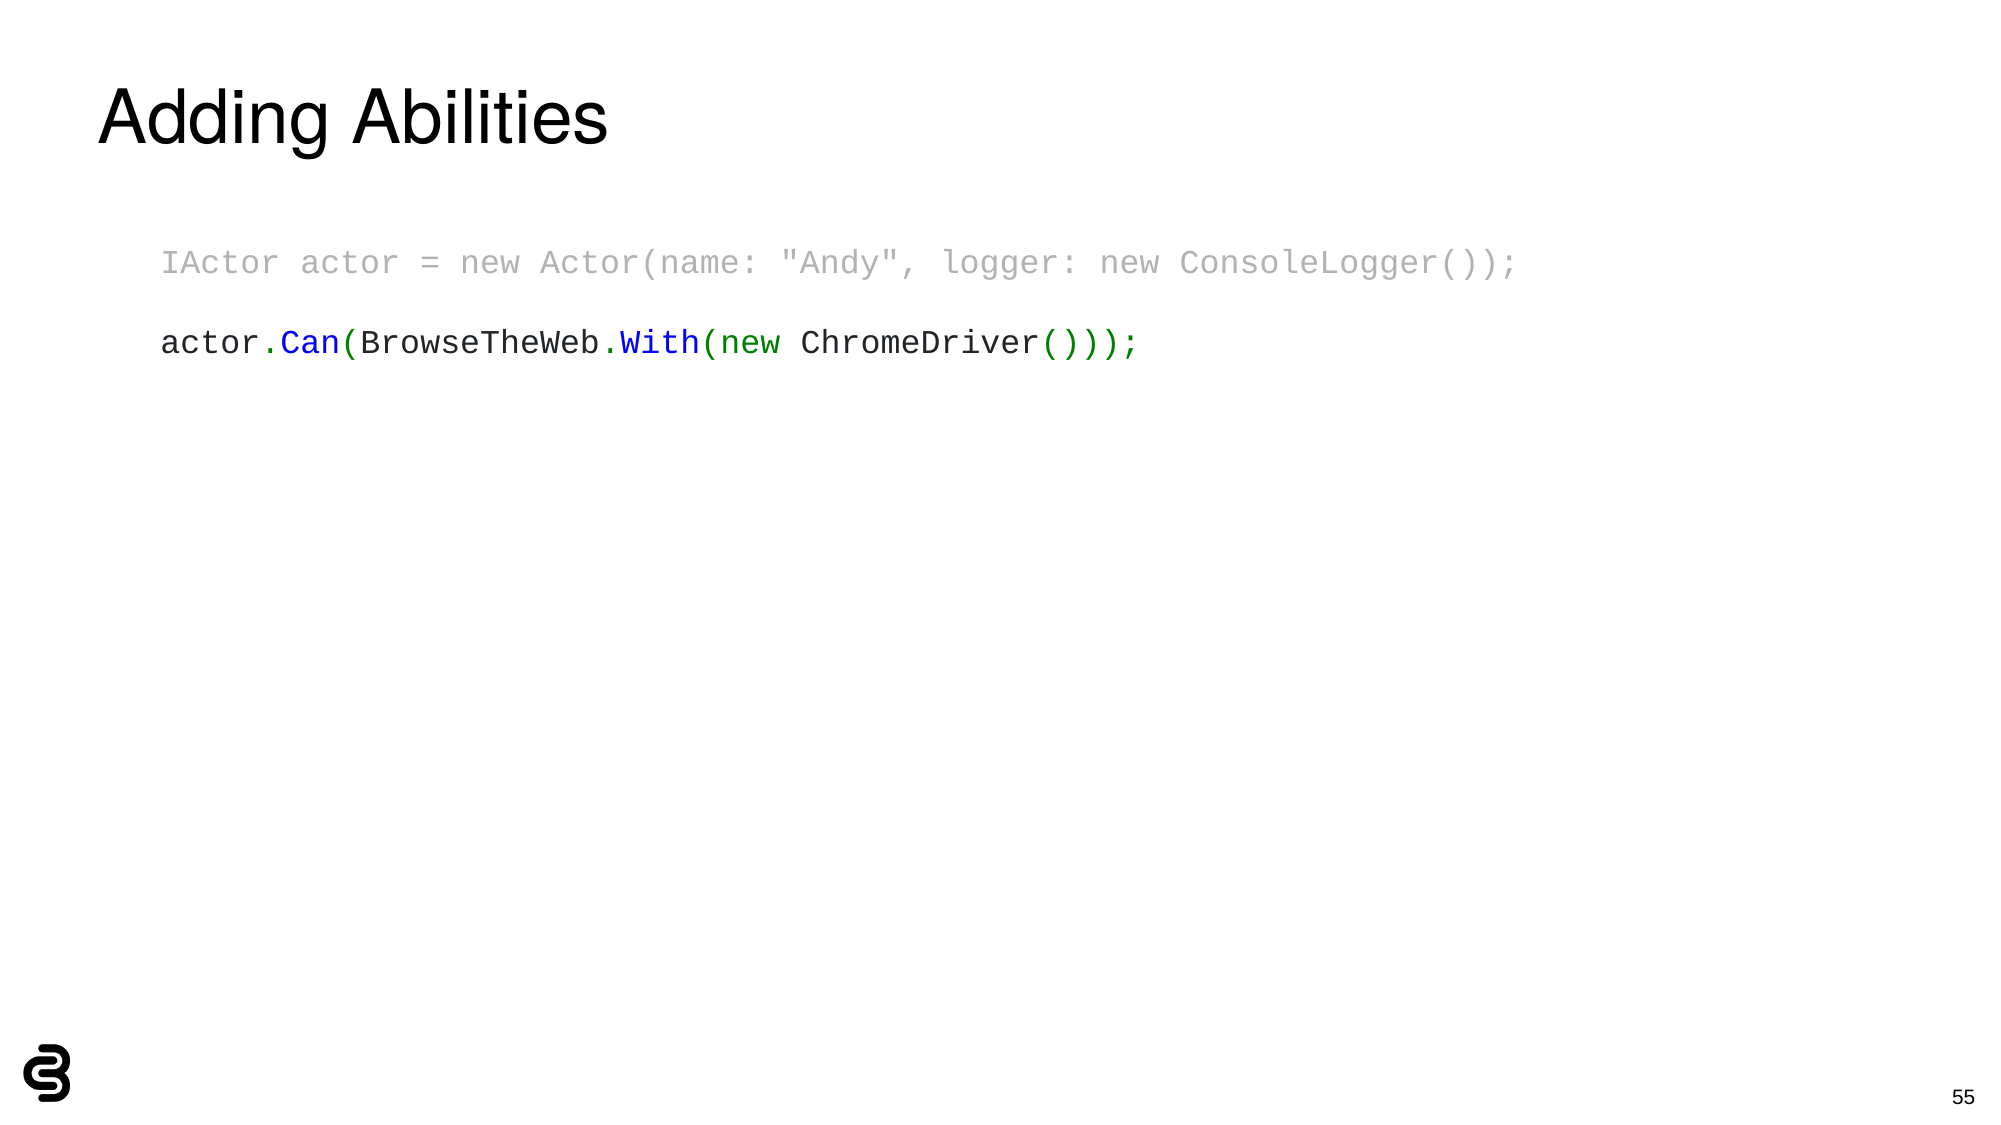

# Adding Abilities
IActor actor = new Actor(name: "Andy", logger: new ConsoleLogger());
actor.Can(BrowseTheWeb.With(new ChromeDriver()));